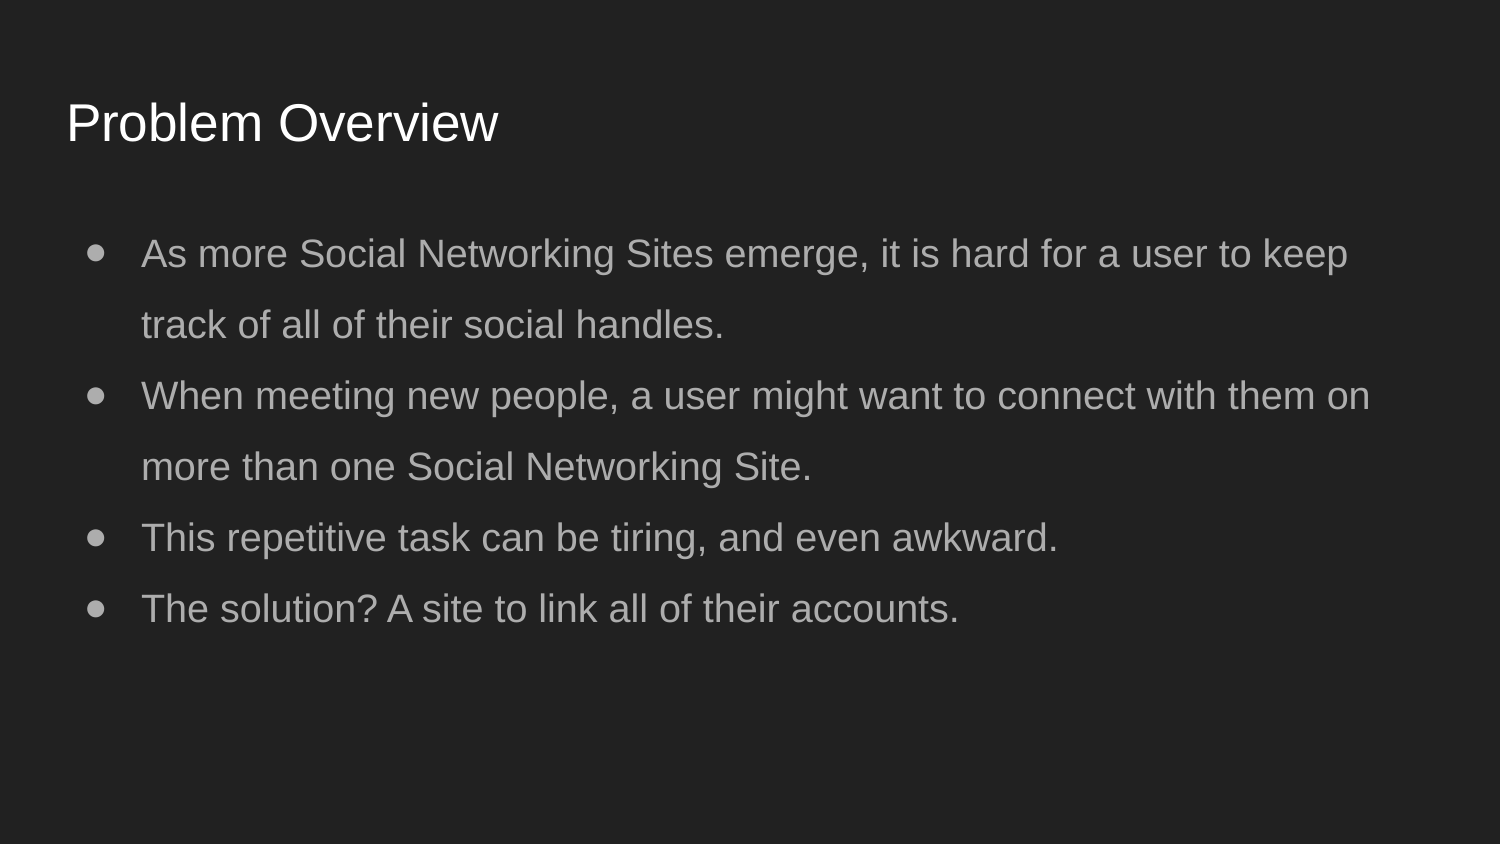

# Problem Overview
As more Social Networking Sites emerge, it is hard for a user to keep track of all of their social handles.
When meeting new people, a user might want to connect with them on more than one Social Networking Site.
This repetitive task can be tiring, and even awkward.
The solution? A site to link all of their accounts.